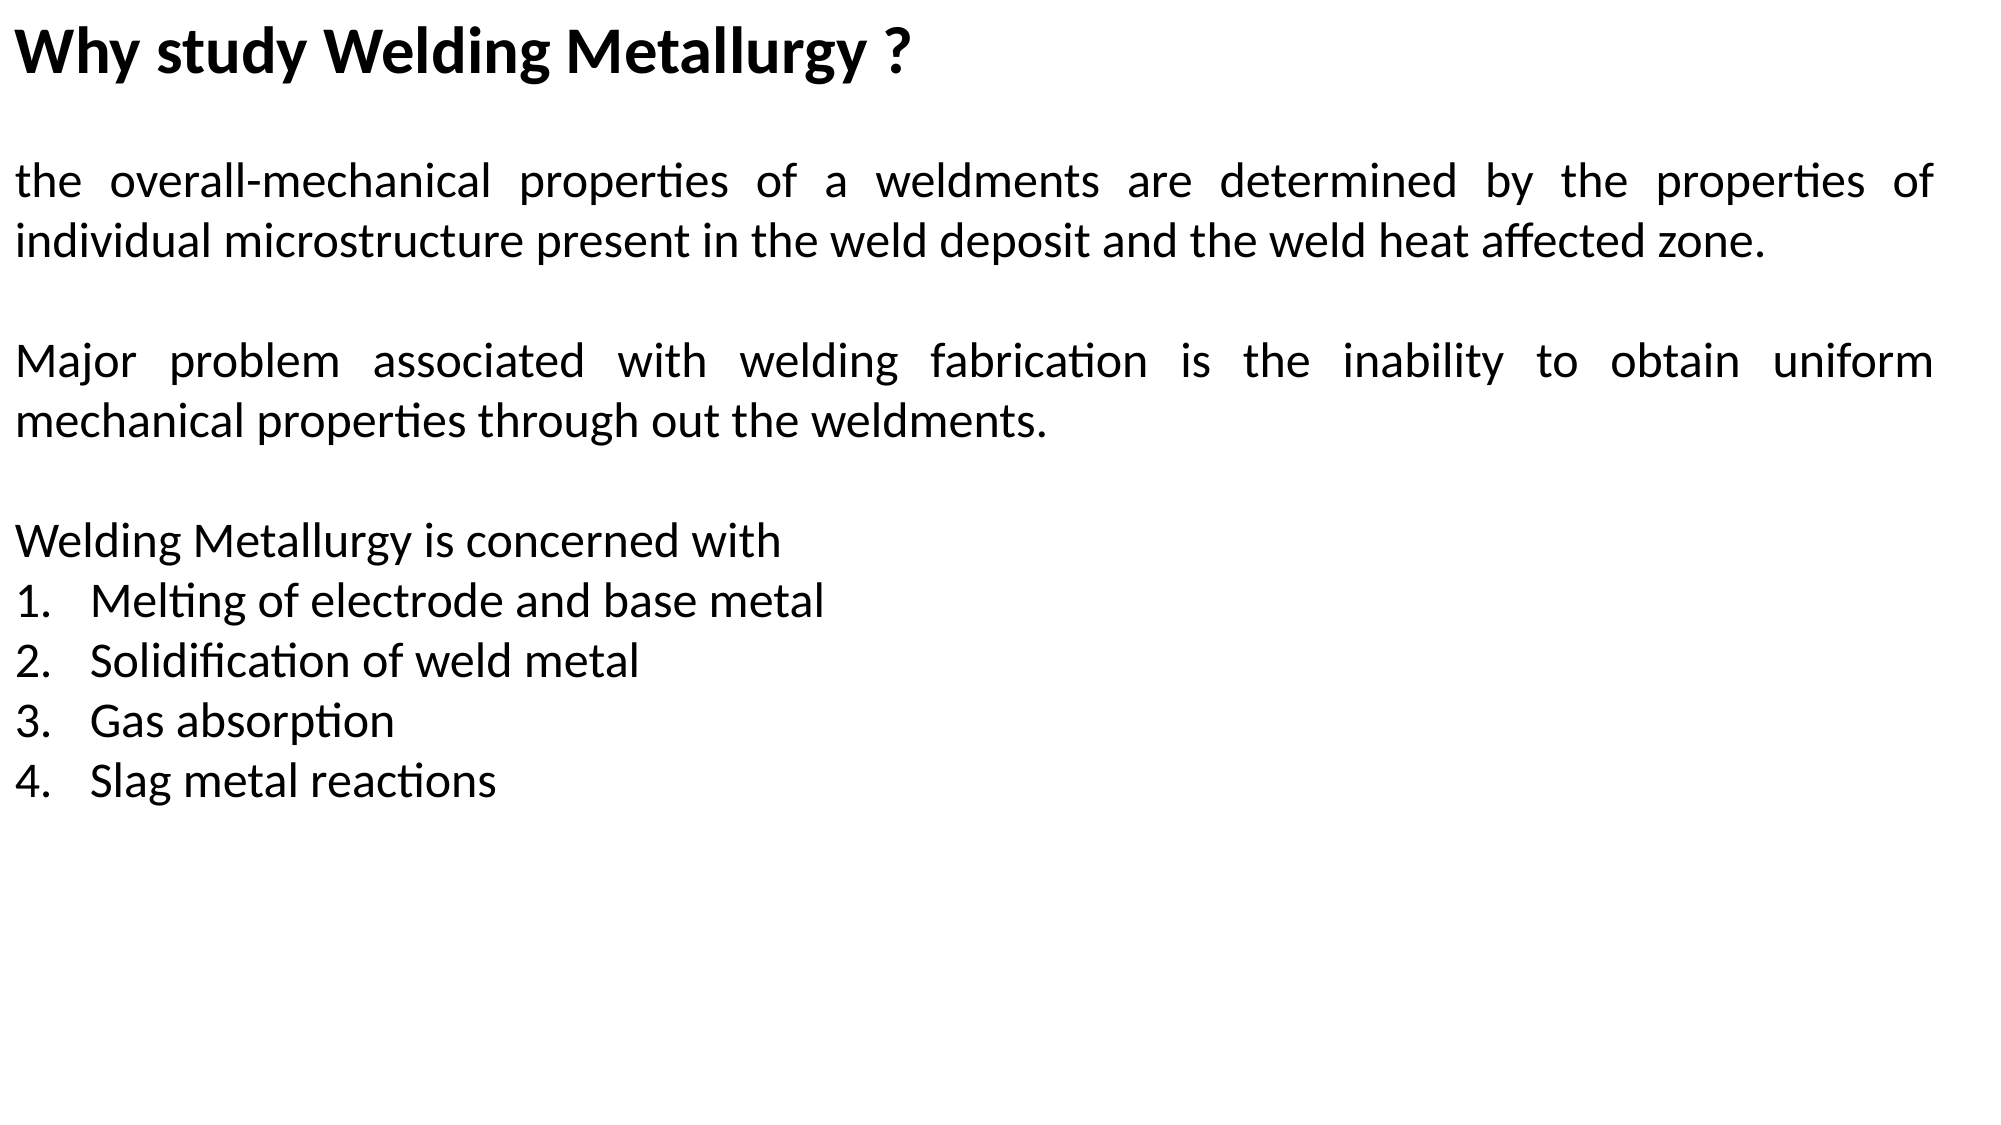

Why study Welding Metallurgy ?

the overall-mechanical properties of a weldments are determined by the properties of individual microstructure present in the weld deposit and the weld heat affected zone.

Major problem associated with welding fabrication is the inability to obtain uniform mechanical properties through out the weldments.

Welding Metallurgy is concerned with
Melting of electrode and base metal
Solidification of weld metal
Gas absorption
Slag metal reactions